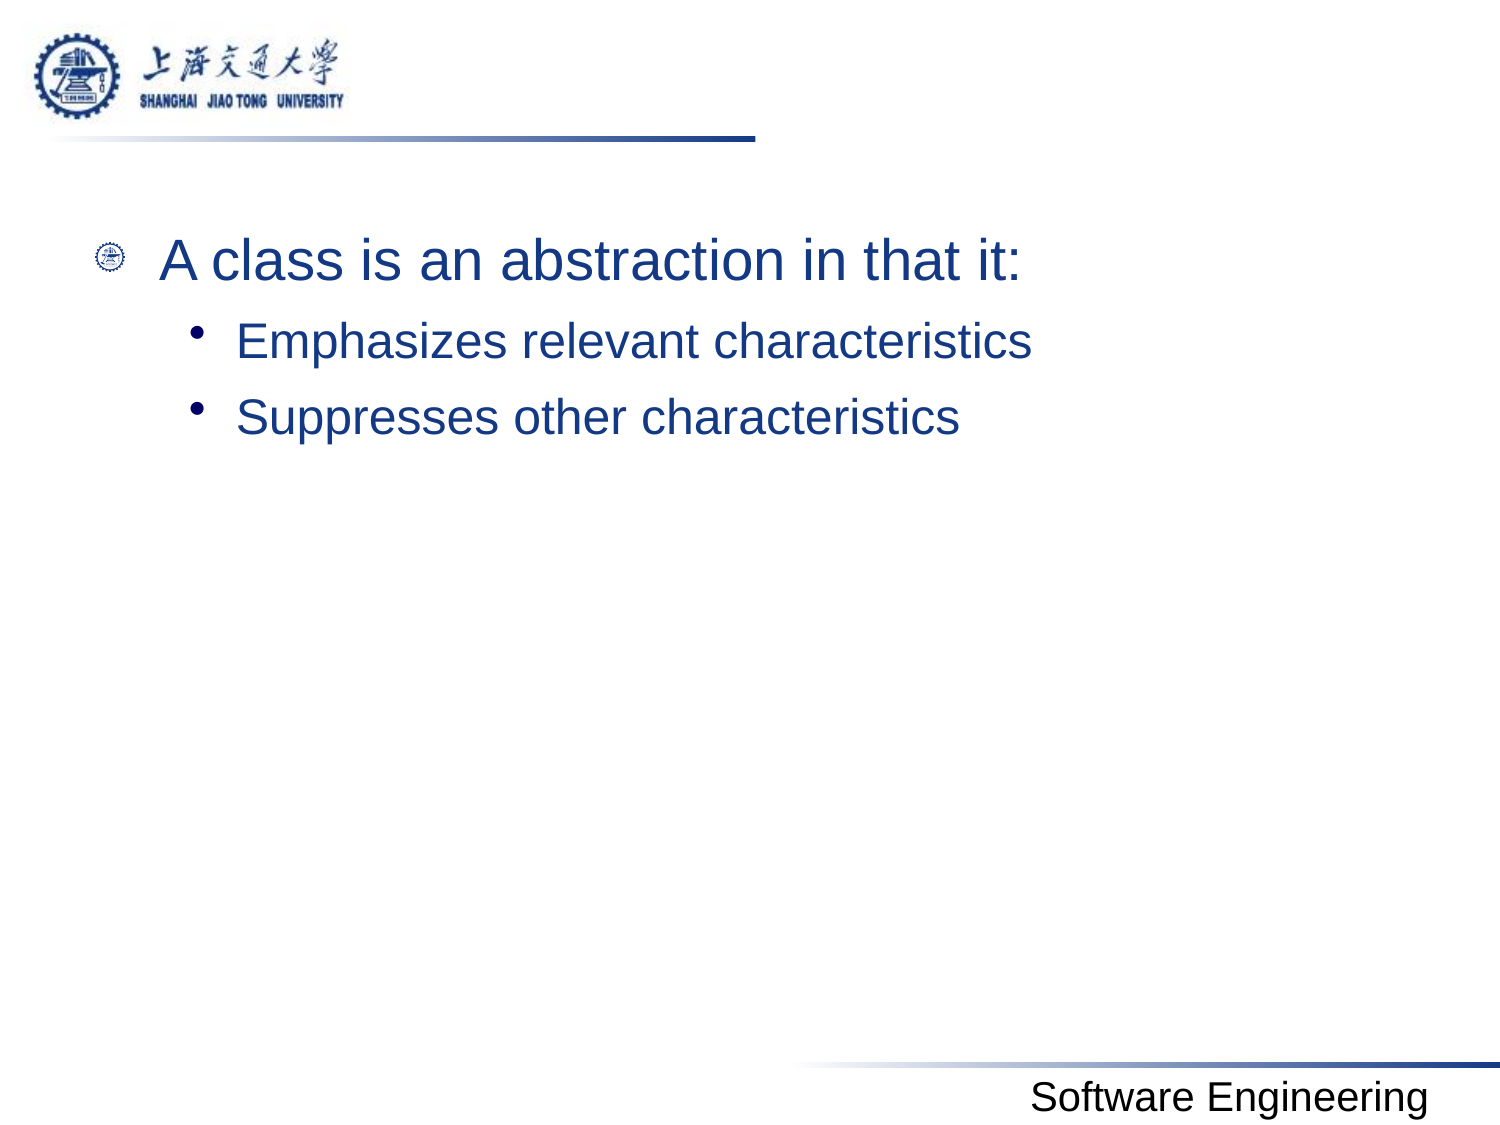

#
A class is an abstraction in that it:
Emphasizes relevant characteristics
Suppresses other characteristics